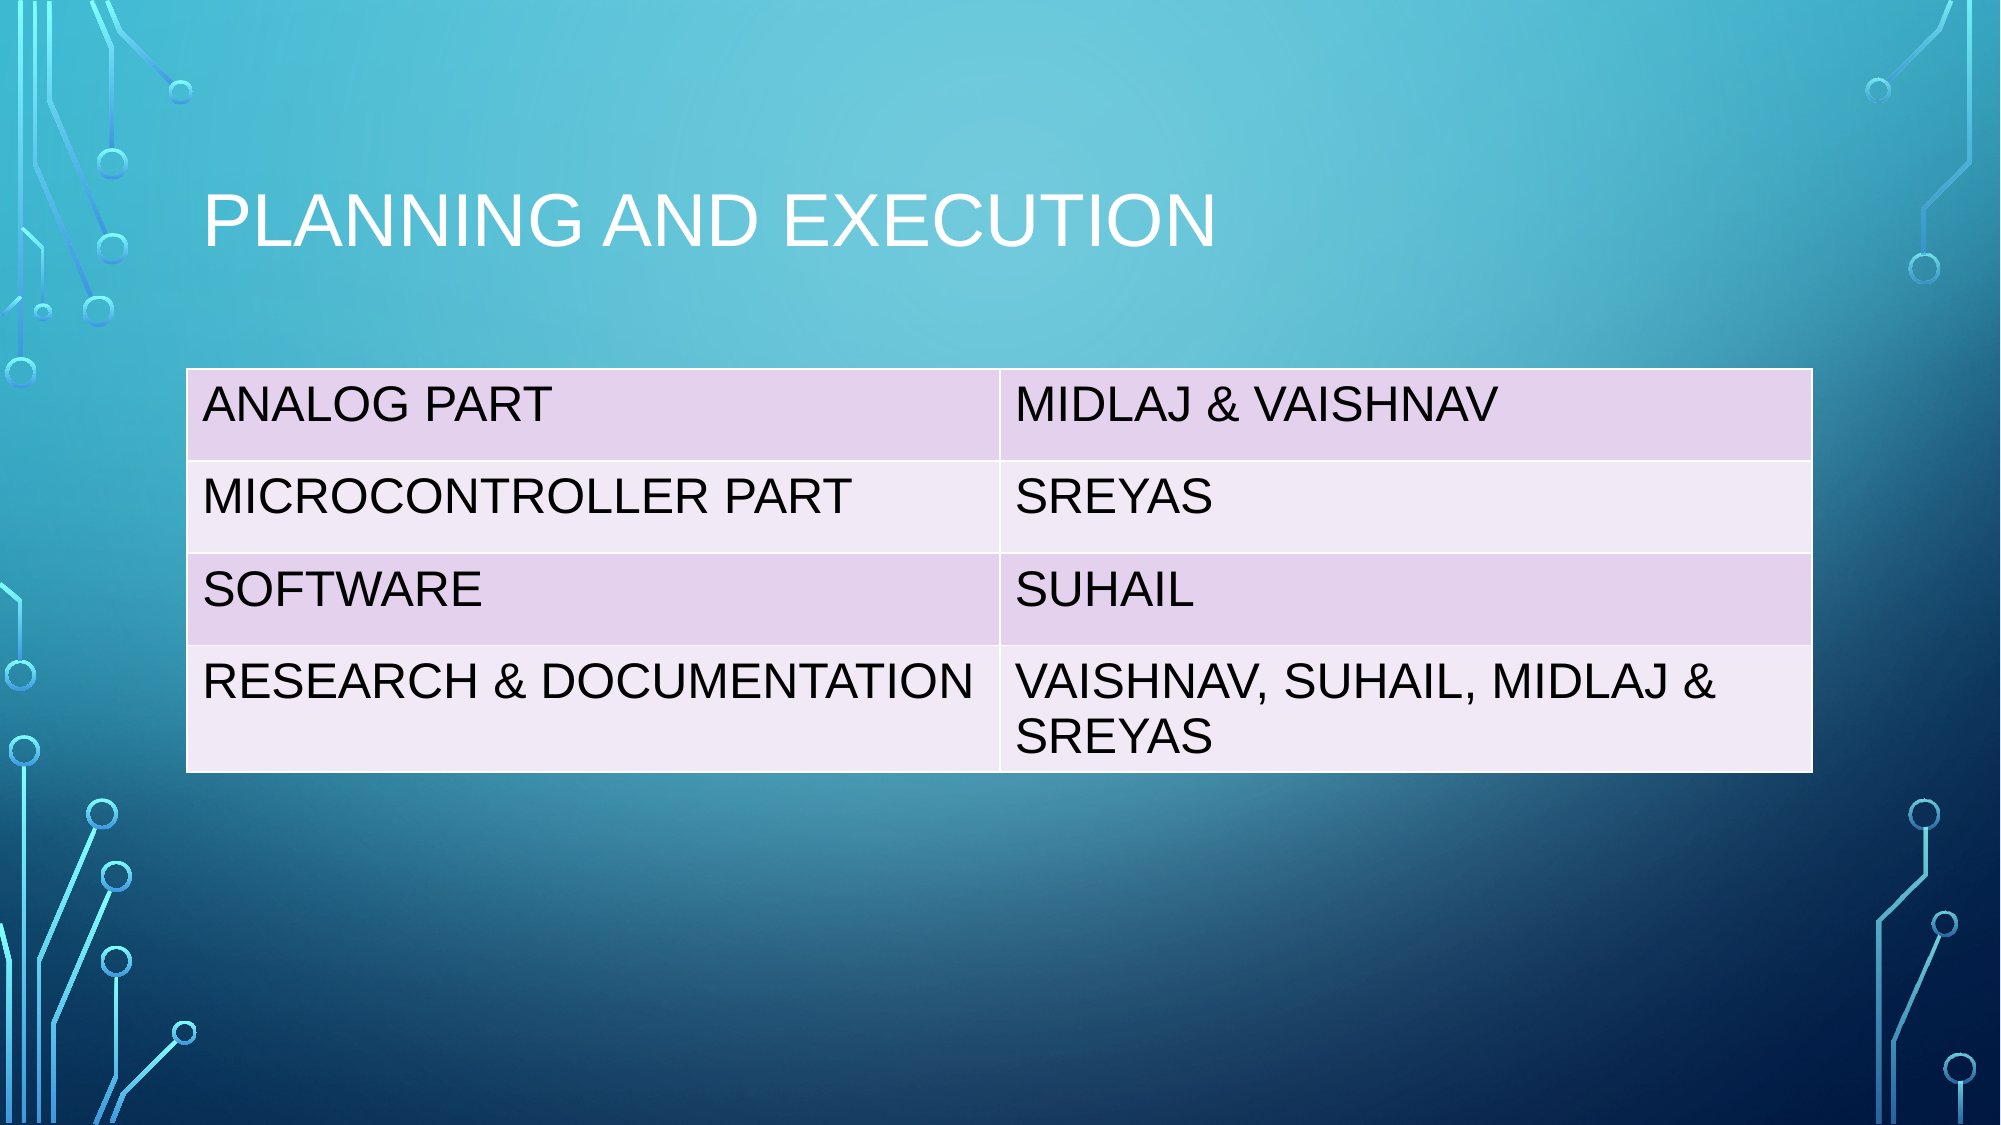

# Planning and execution
| ANALOG PART | MIDLAJ & VAISHNAV |
| --- | --- |
| MICROCONTROLLER PART | SREYAS |
| SOFTWARE | SUHAIL |
| RESEARCH & DOCUMENTATION | VAISHNAV, SUHAIL, MIDLAJ & SREYAS |